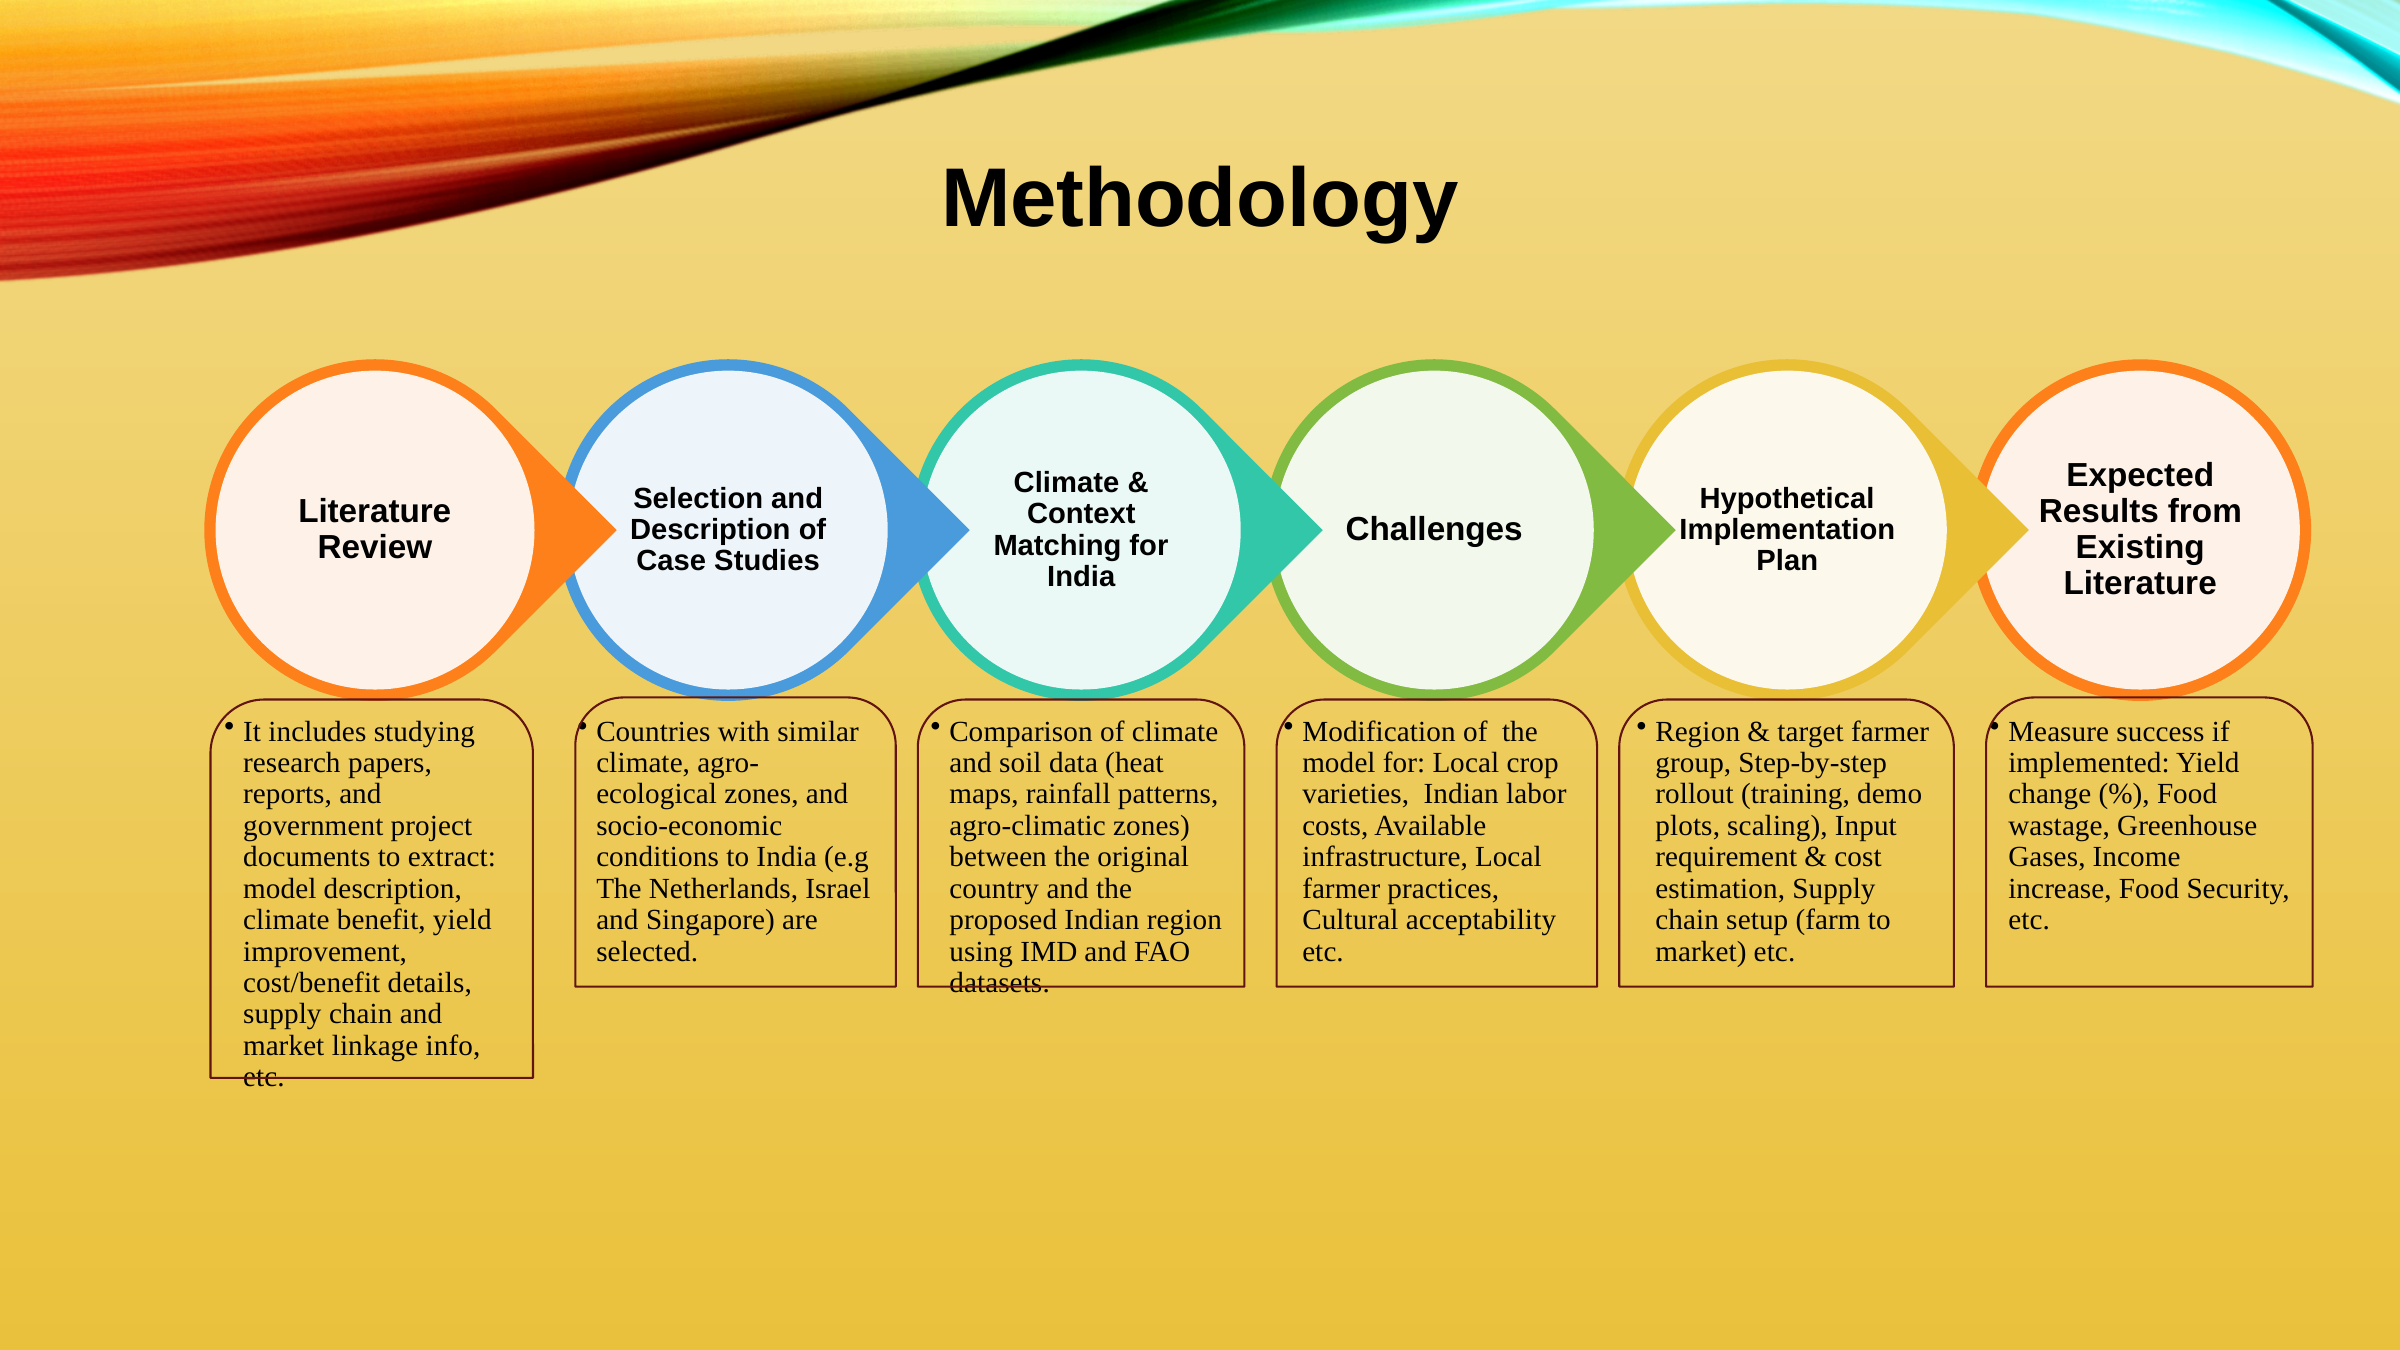

Expected Results from Existing Literature
Measure success if implemented: Yield change (%), Food wastage, Greenhouse Gases, Income increase, Food Security, etc.
Hypothetical Implementation Plan
Region & target farmer group, Step-by-step rollout (training, demo plots, scaling), Input requirement & cost estimation, Supply chain setup (farm to market) etc.
Challenges
Modification of  the model for: Local crop varieties,  Indian labor costs, Available infrastructure, Local farmer practices, Cultural acceptability etc.
Climate & Context Matching for India
Comparison of climate and soil data (heat maps, rainfall patterns, agro-climatic zones) between the original country and the proposed Indian region using IMD and FAO datasets.
Selection and Description of Case Studies
Countries with similar climate, agro-ecological zones, and socio-economic conditions to India (e.g The Netherlands, Israel and Singapore) are selected.
Literature Review
It includes studying research papers, reports, and government project documents to extract: model description, climate benefit, yield improvement, cost/benefit details, supply chain and market linkage info, etc.
Methodology